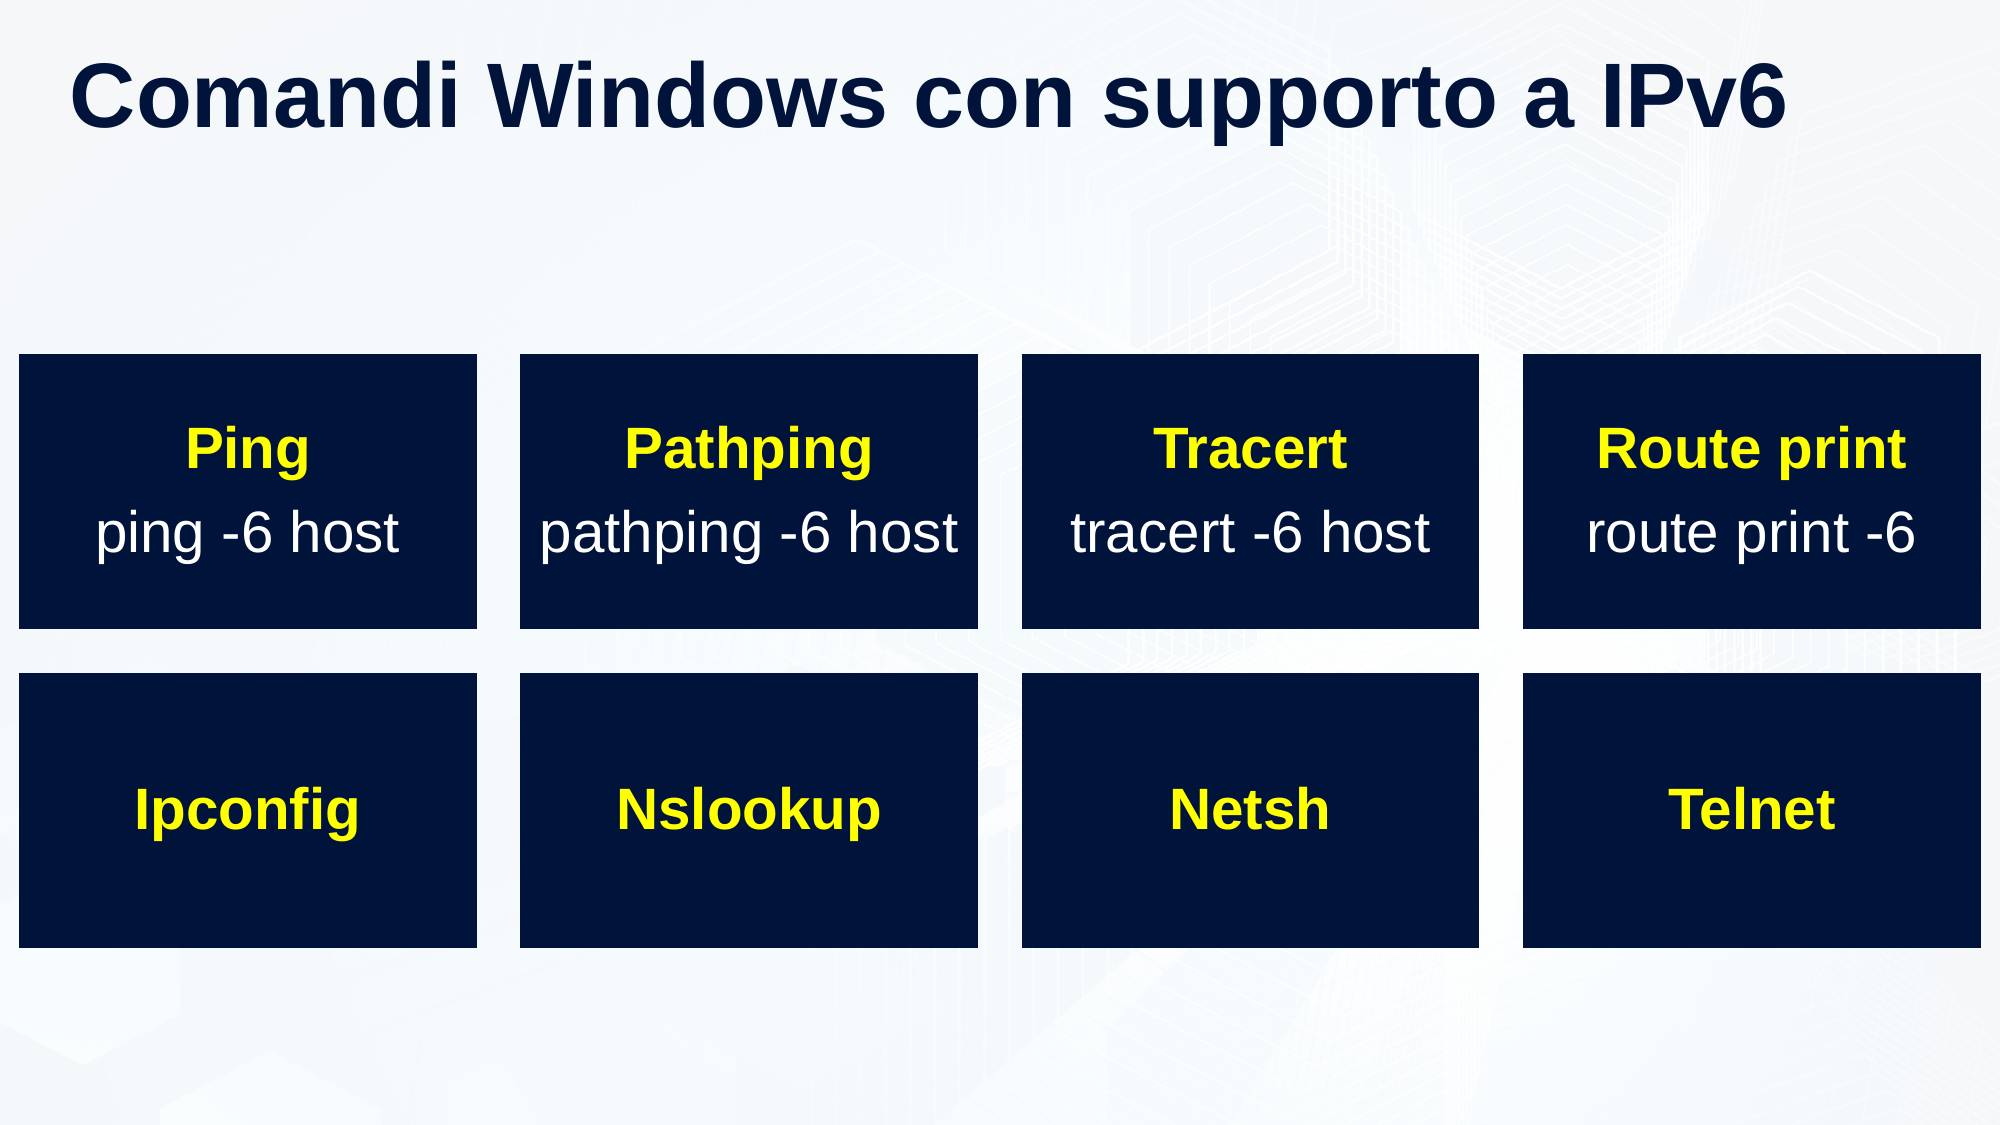

# Comandi Windows con supporto a IPv6
Ping
ping -6 host
Pathping
pathping -6 host
Tracert
tracert -6 host
Route print
route print -6
Ipconfig
Nslookup
Netsh
Telnet